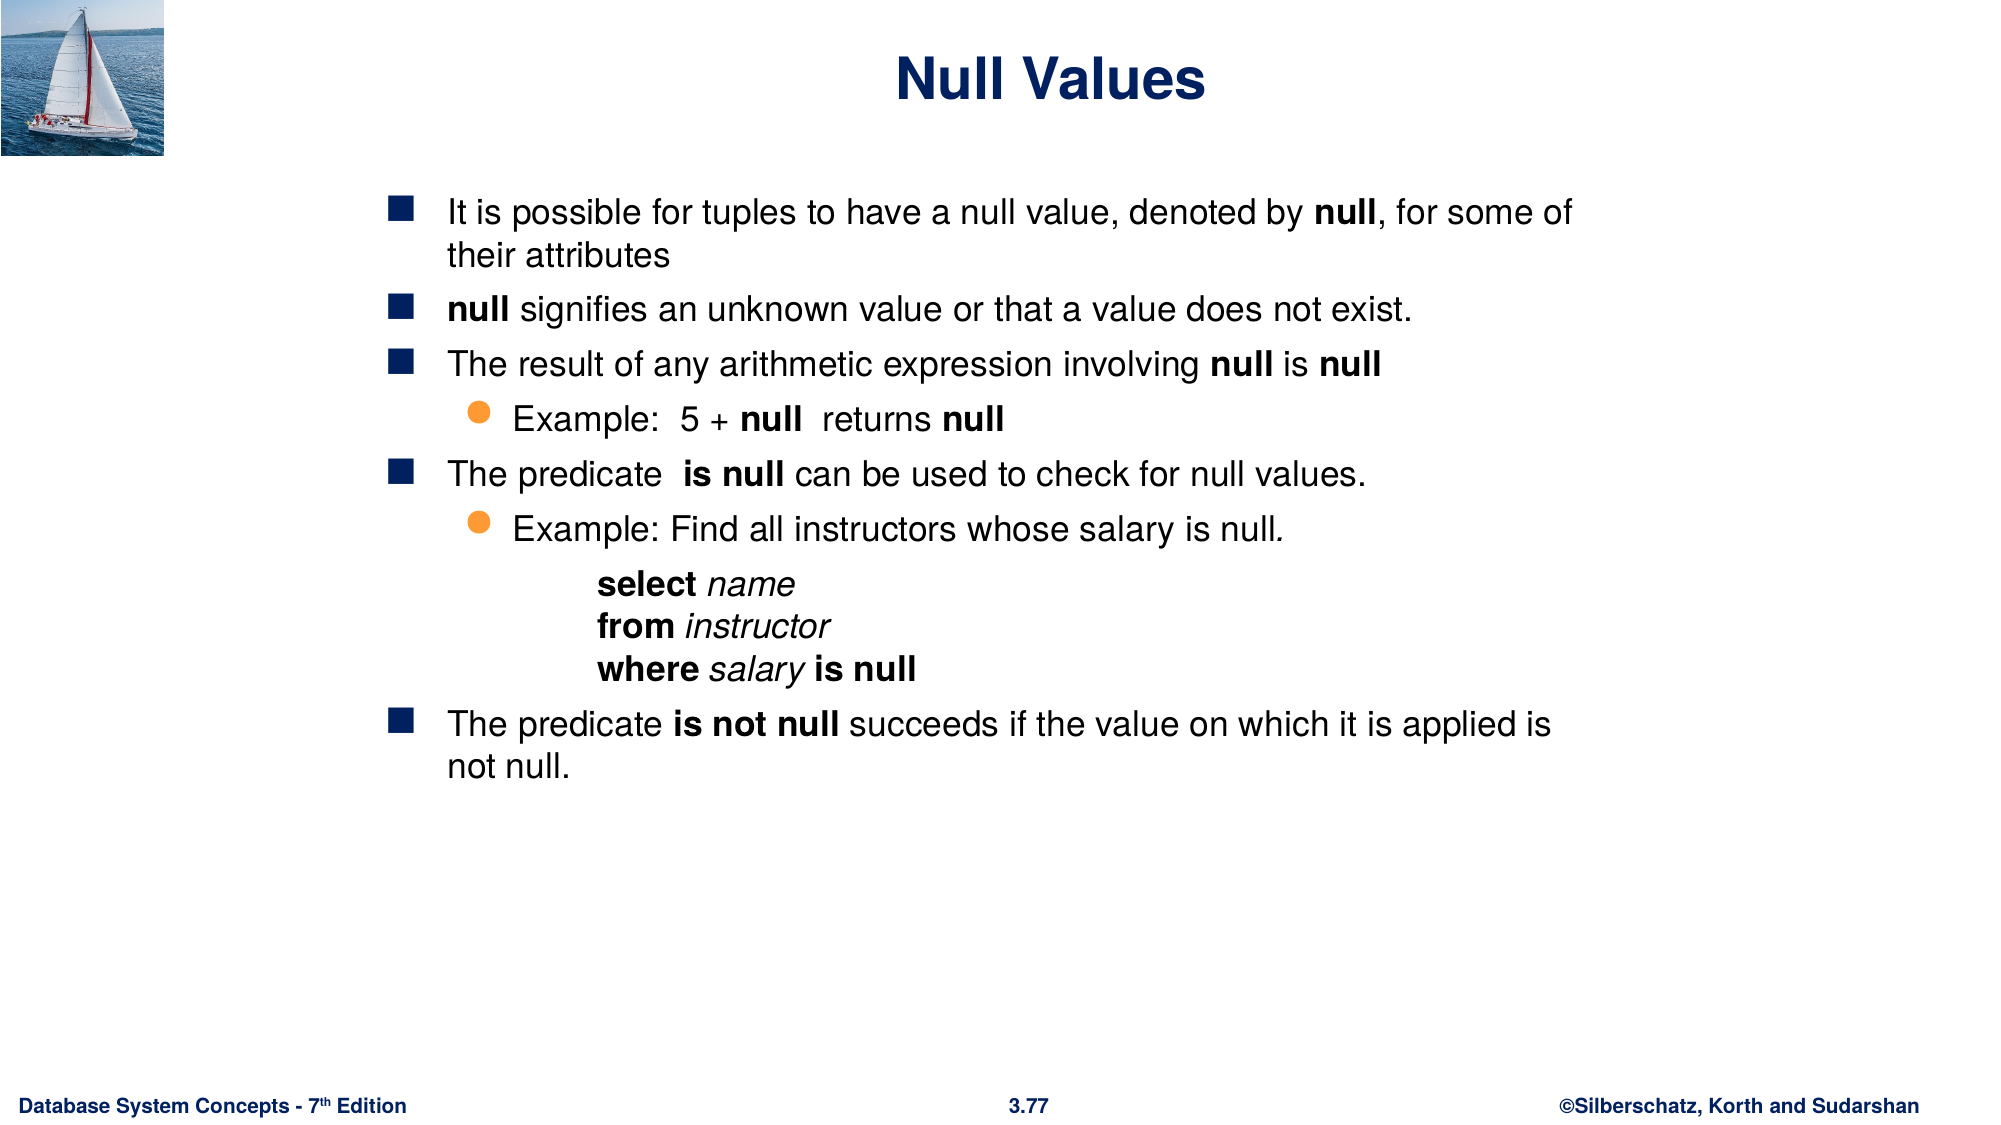

# Null Values
It is possible for tuples to have a null value, denoted by null, for some of their attributes
null signifies an unknown value or that a value does not exist.
The result of any arithmetic expression involving null is null
Example:  5 + null  returns null
The predicate  is null can be used to check for null values.
Example: Find all instructors whose salary is null.
		select name
	from instructor
	where salary is null
The predicate is not null succeeds if the value on which it is applied is not null.